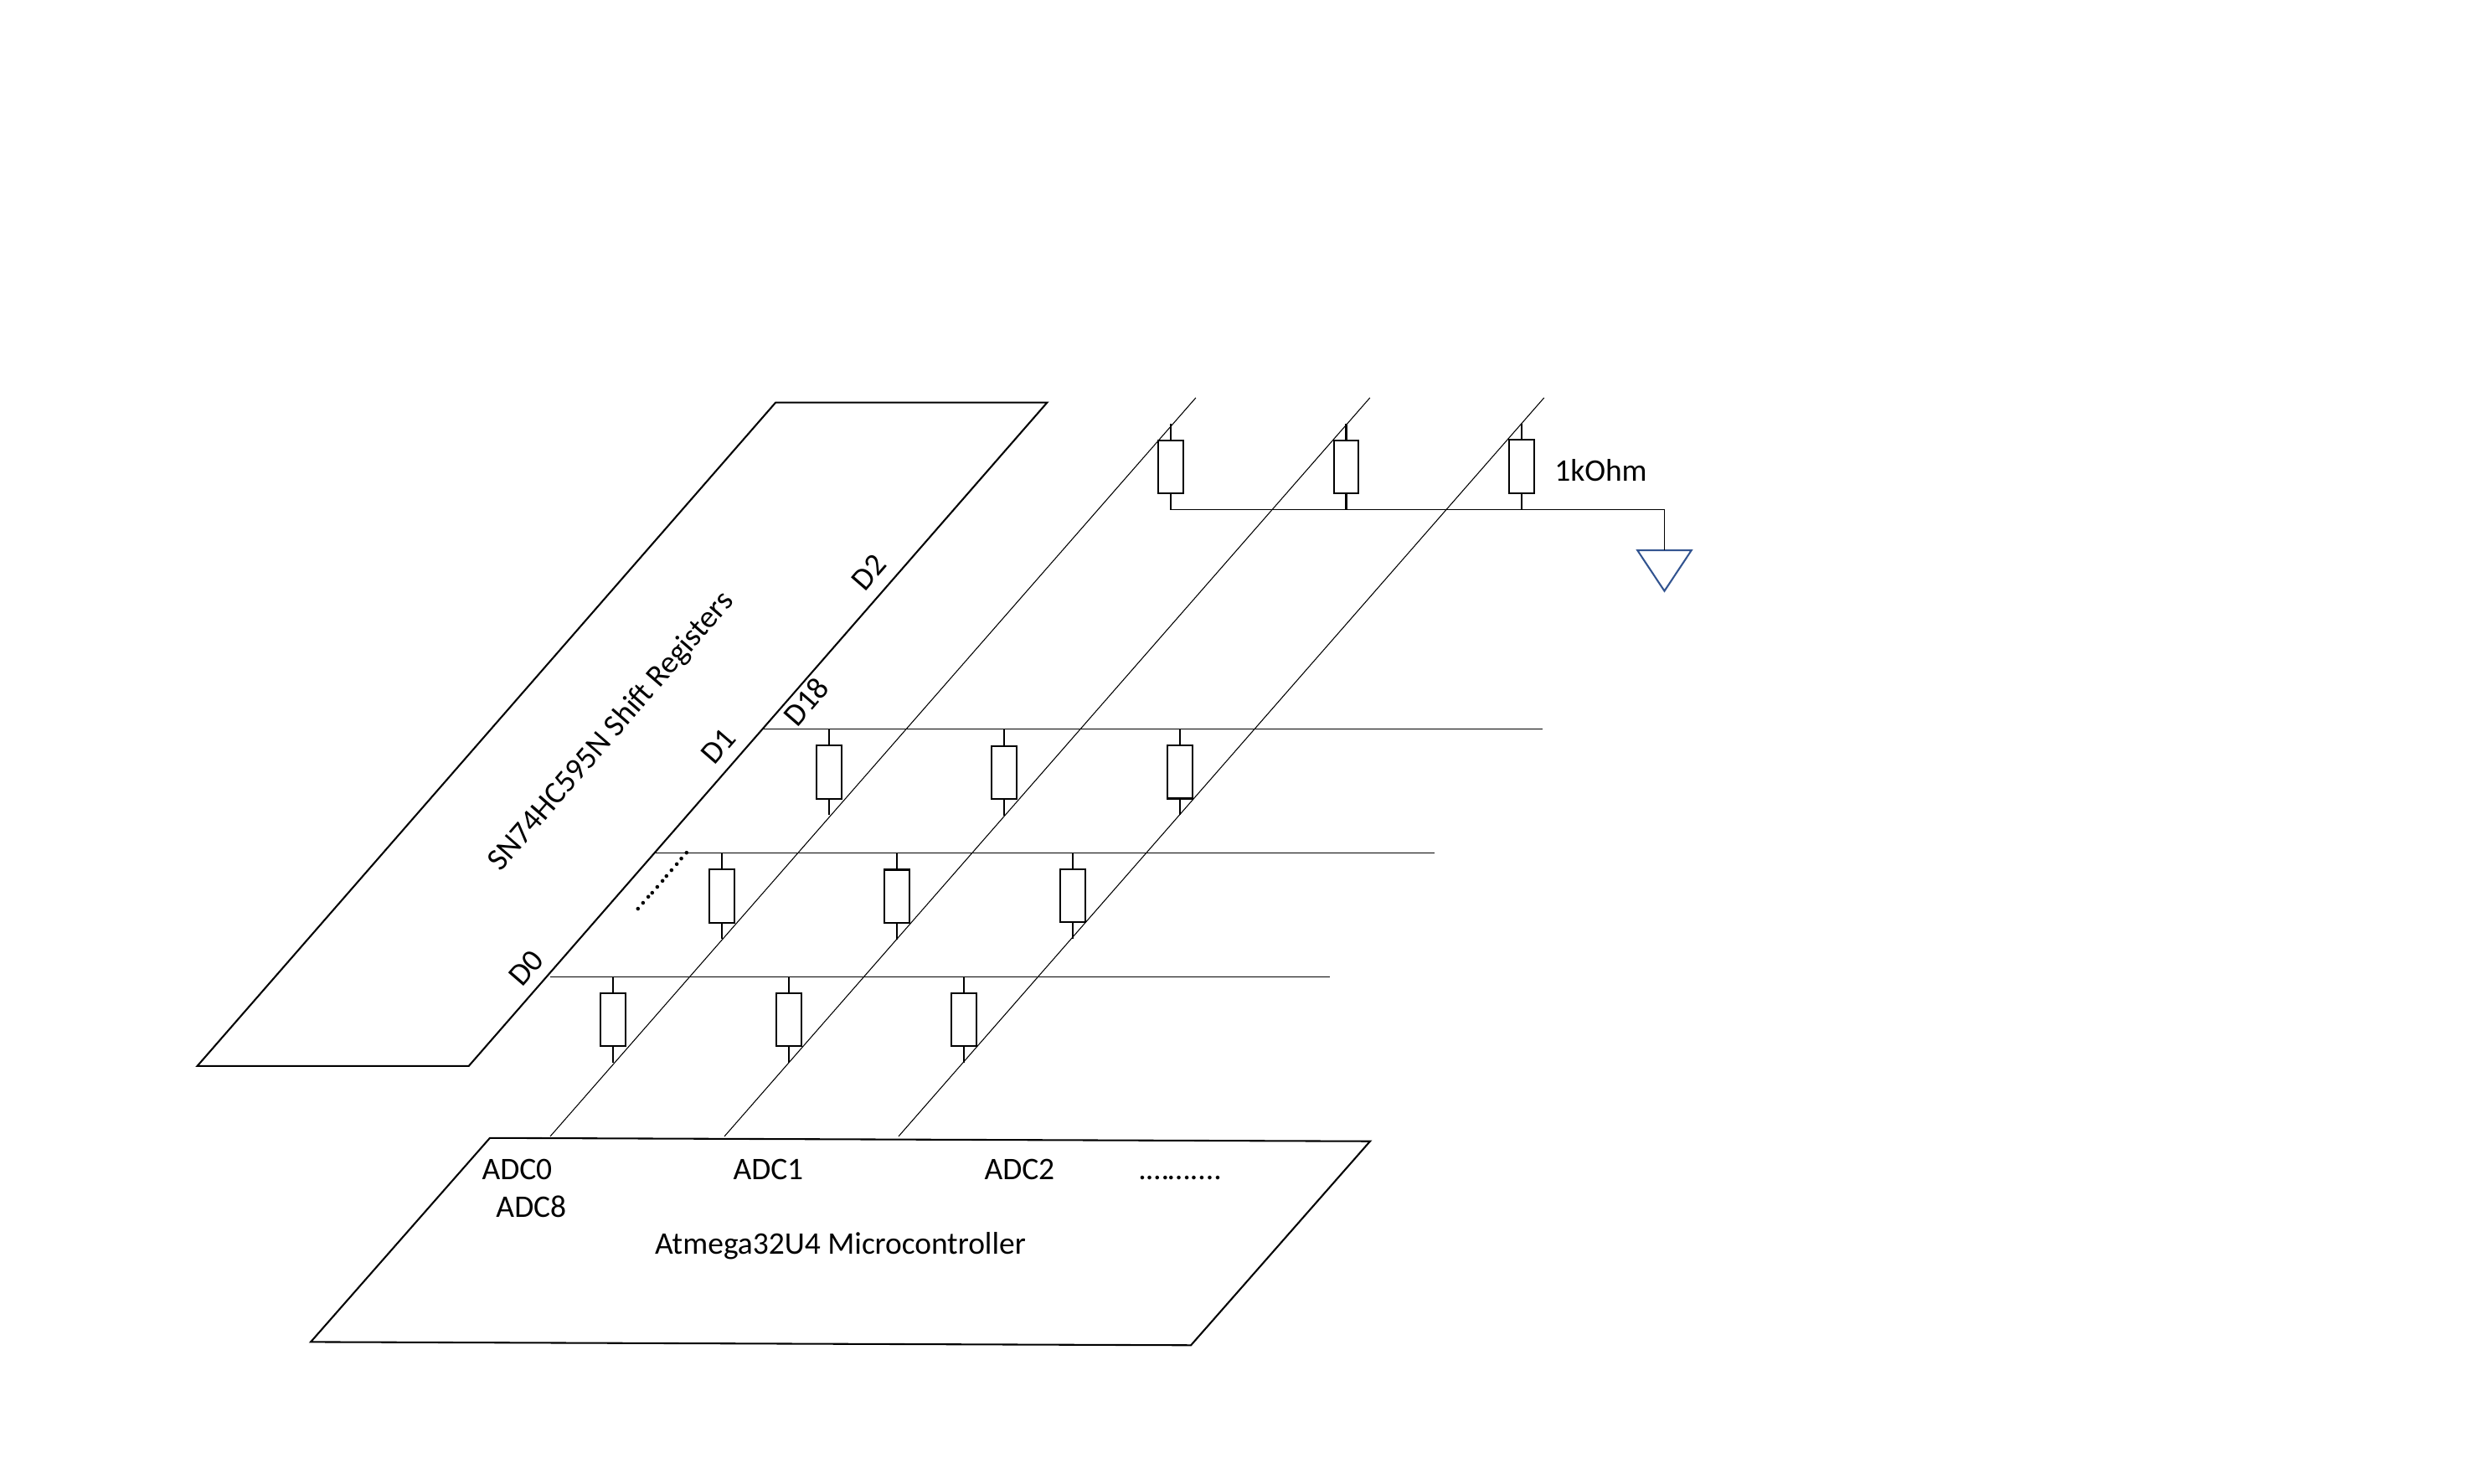

D0		      D1		   D2		 ………..		D18
SN74HC595N Shift Registers

ADC0		ADC1		ADC2	    .…….... 	      ADC8
Atmega32U4 Microcontroller

1kOhm